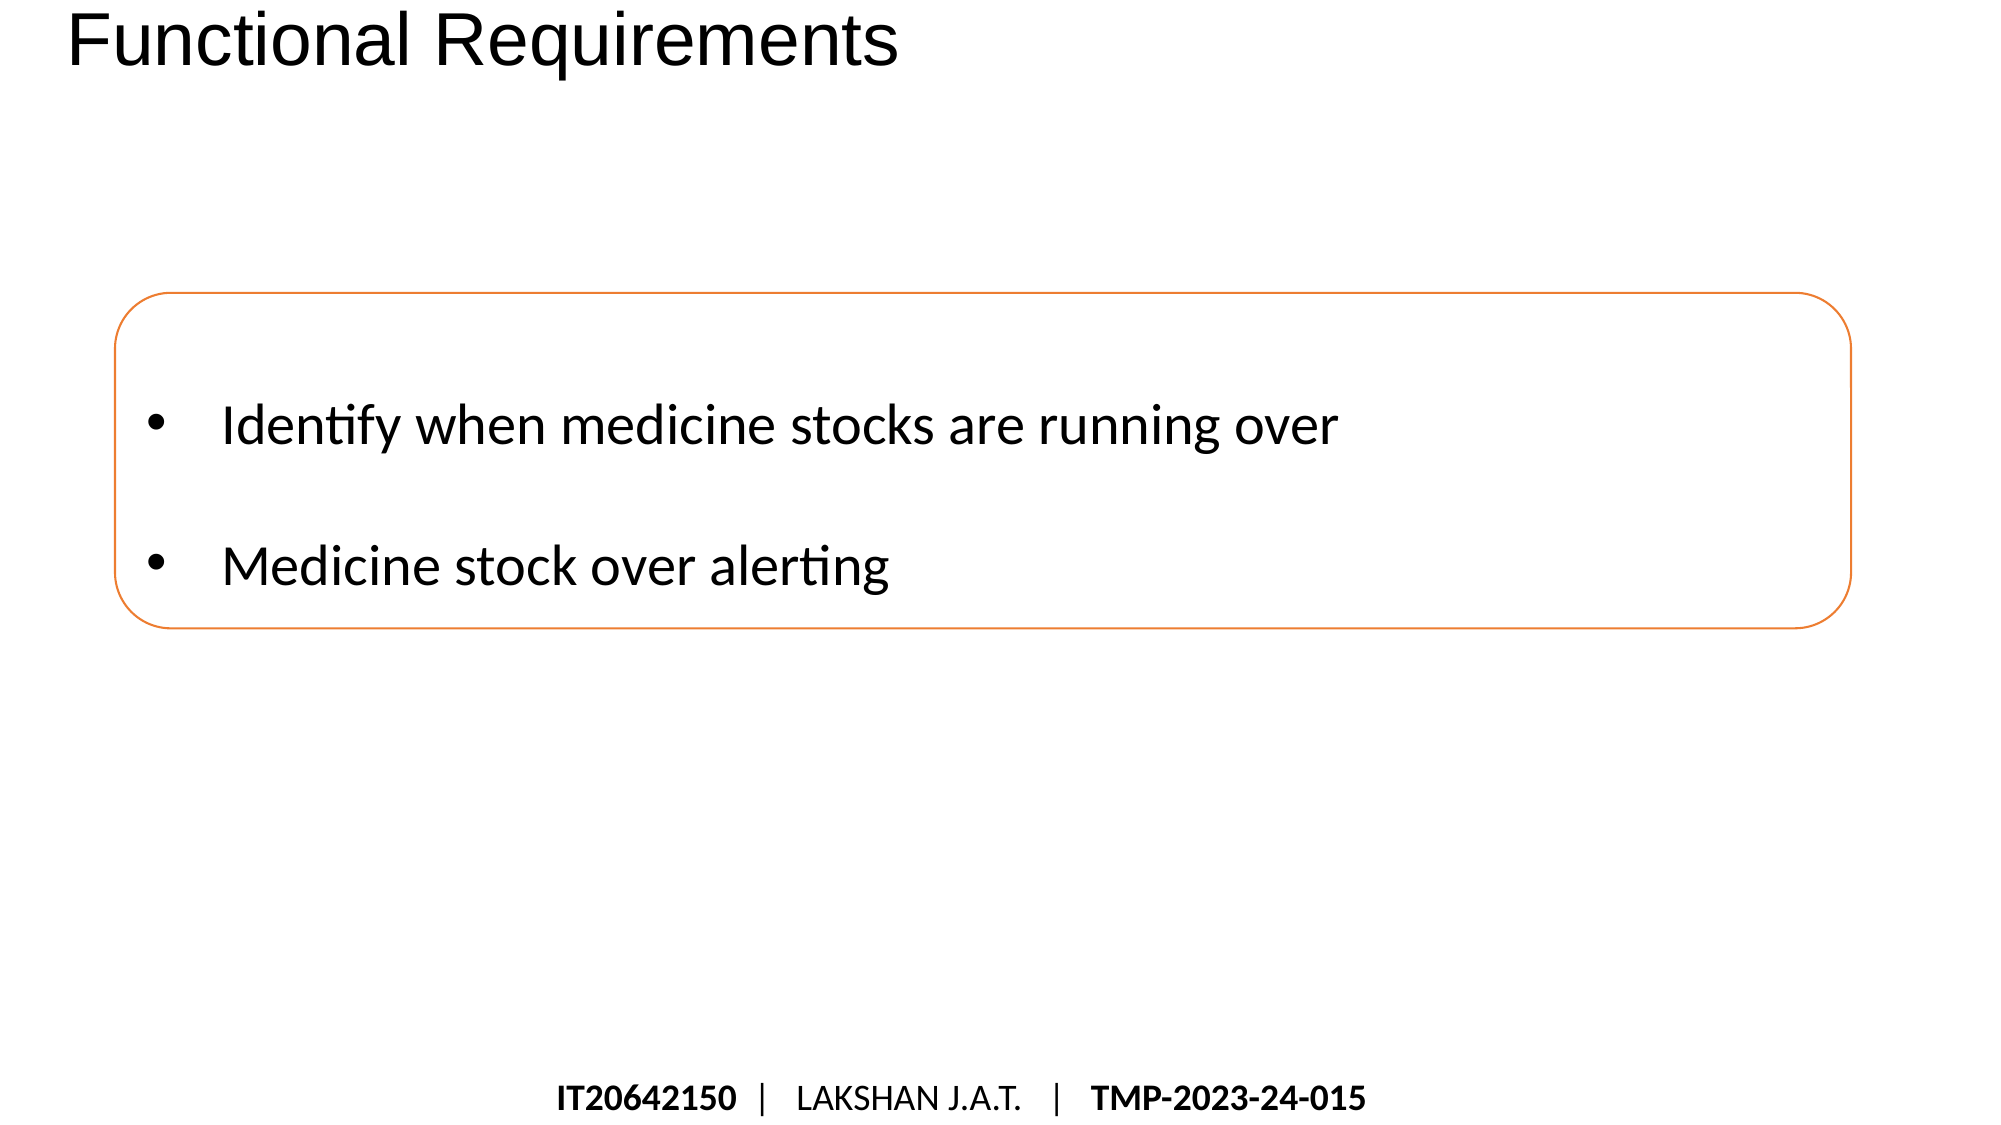

# Functional Requirements
Identify when medicine stocks are running over
Medicine stock over alerting

IT20642150  |   LAKSHAN J.A.T.   |   TMP-2023-24-015